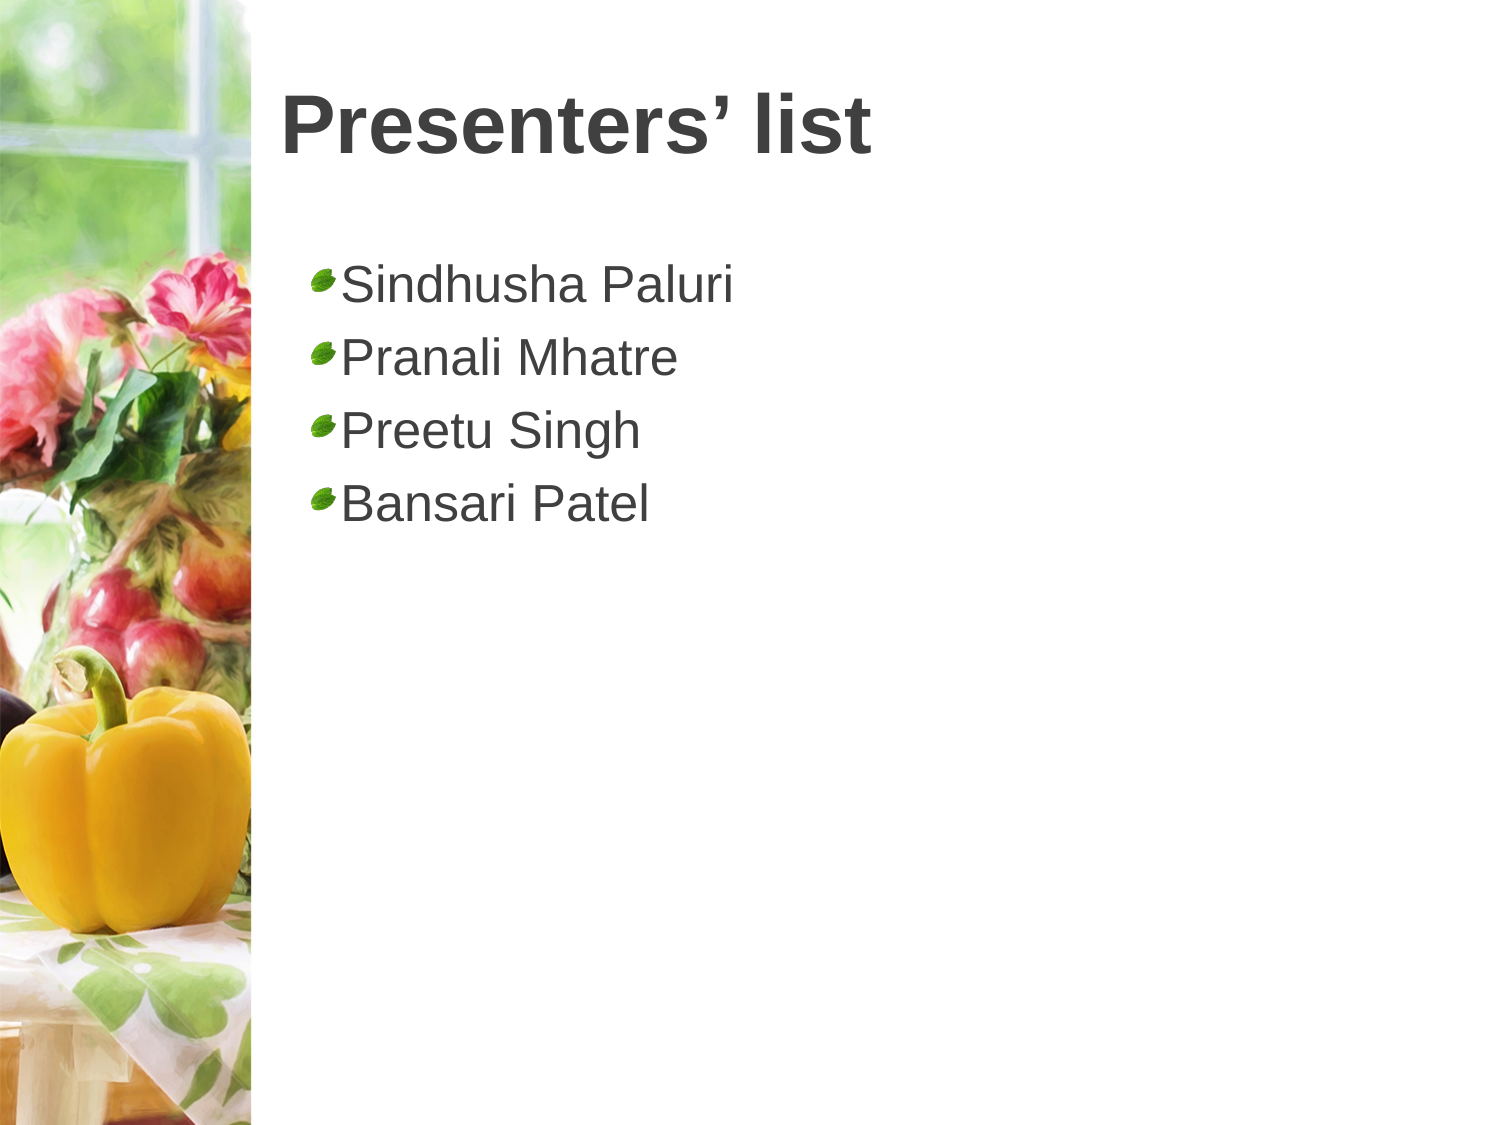

# Presenters’ list
Sindhusha Paluri
Pranali Mhatre
Preetu Singh
Bansari Patel